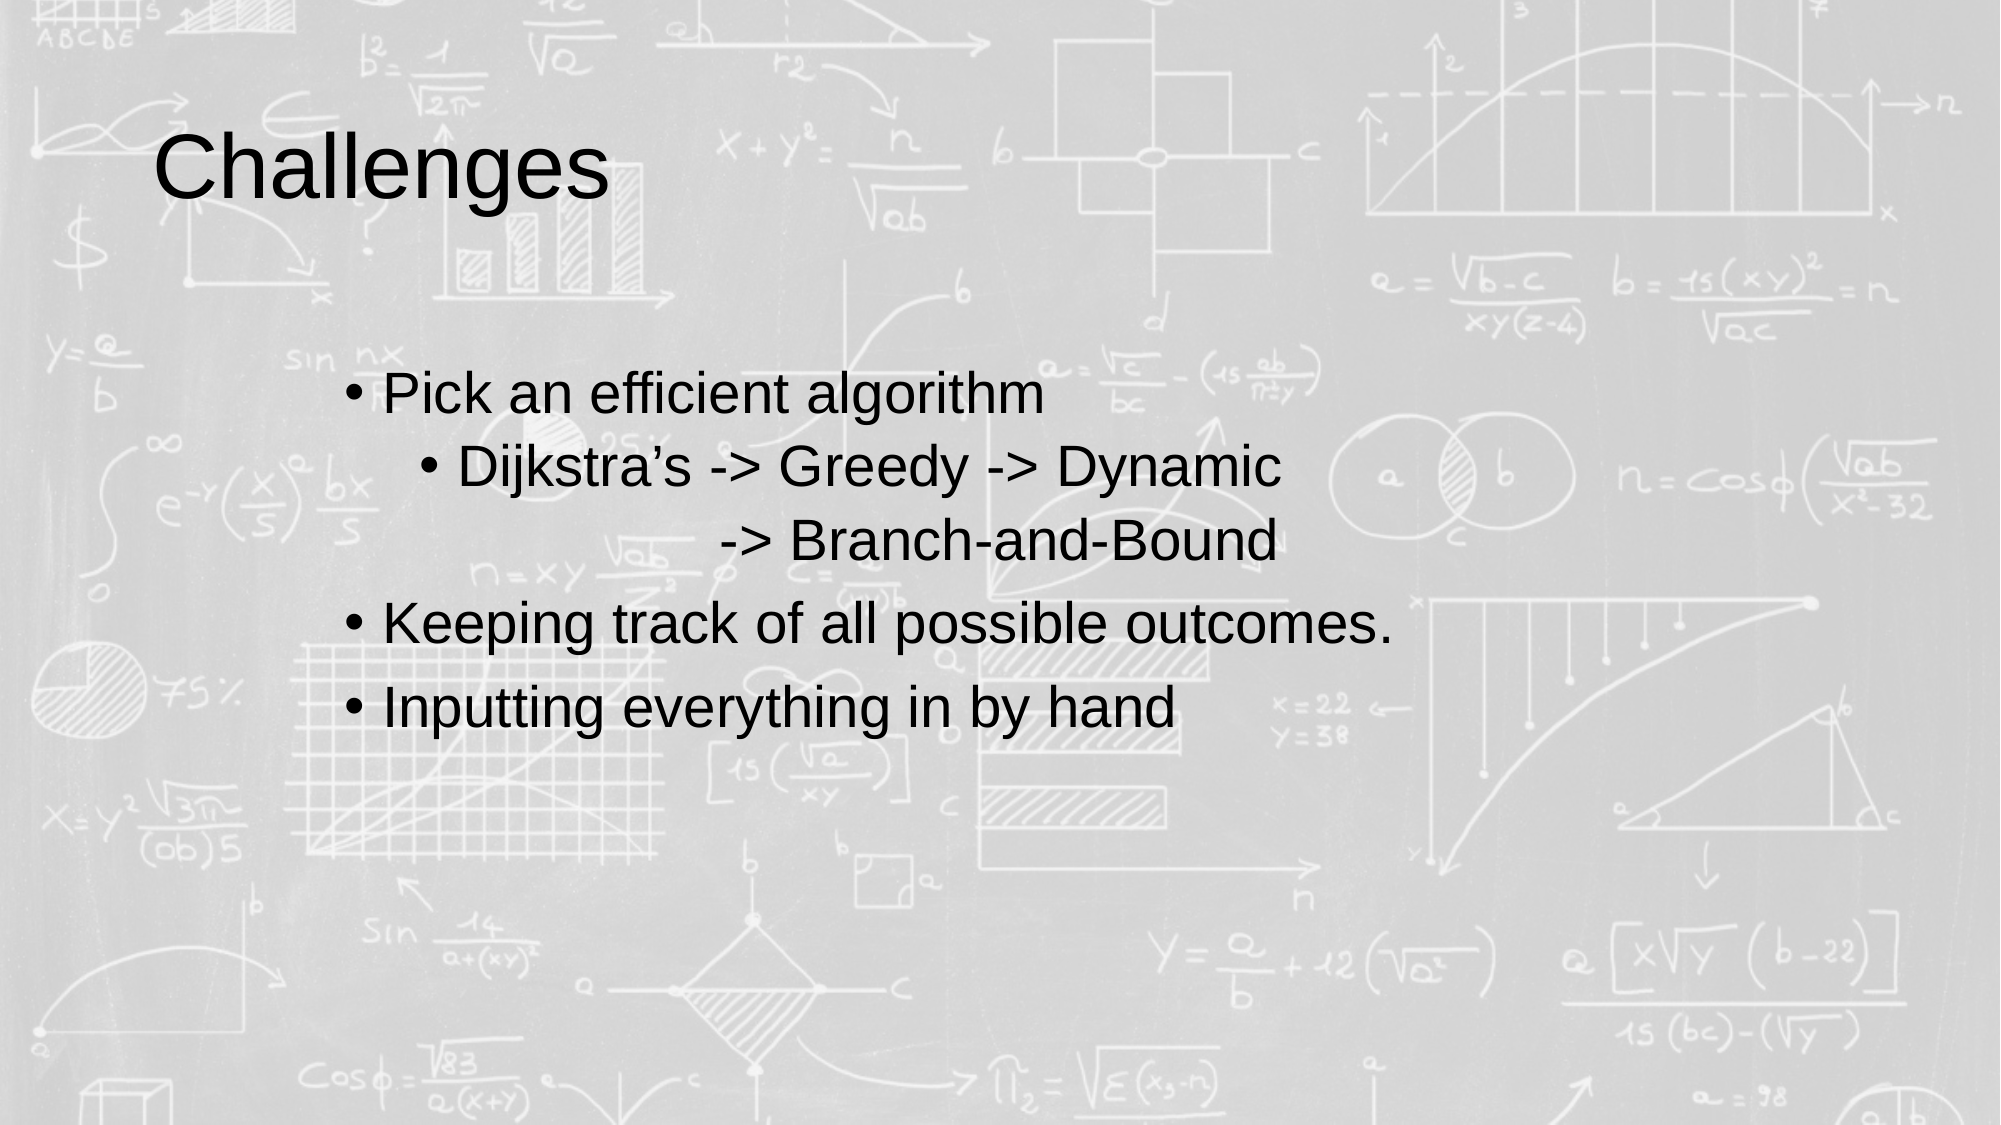

# Challenges
Pick an efficient algorithm
Dijkstra’s -> Greedy -> Dynamic
		-> Branch-and-Bound
Keeping track of all possible outcomes.
Inputting everything in by hand